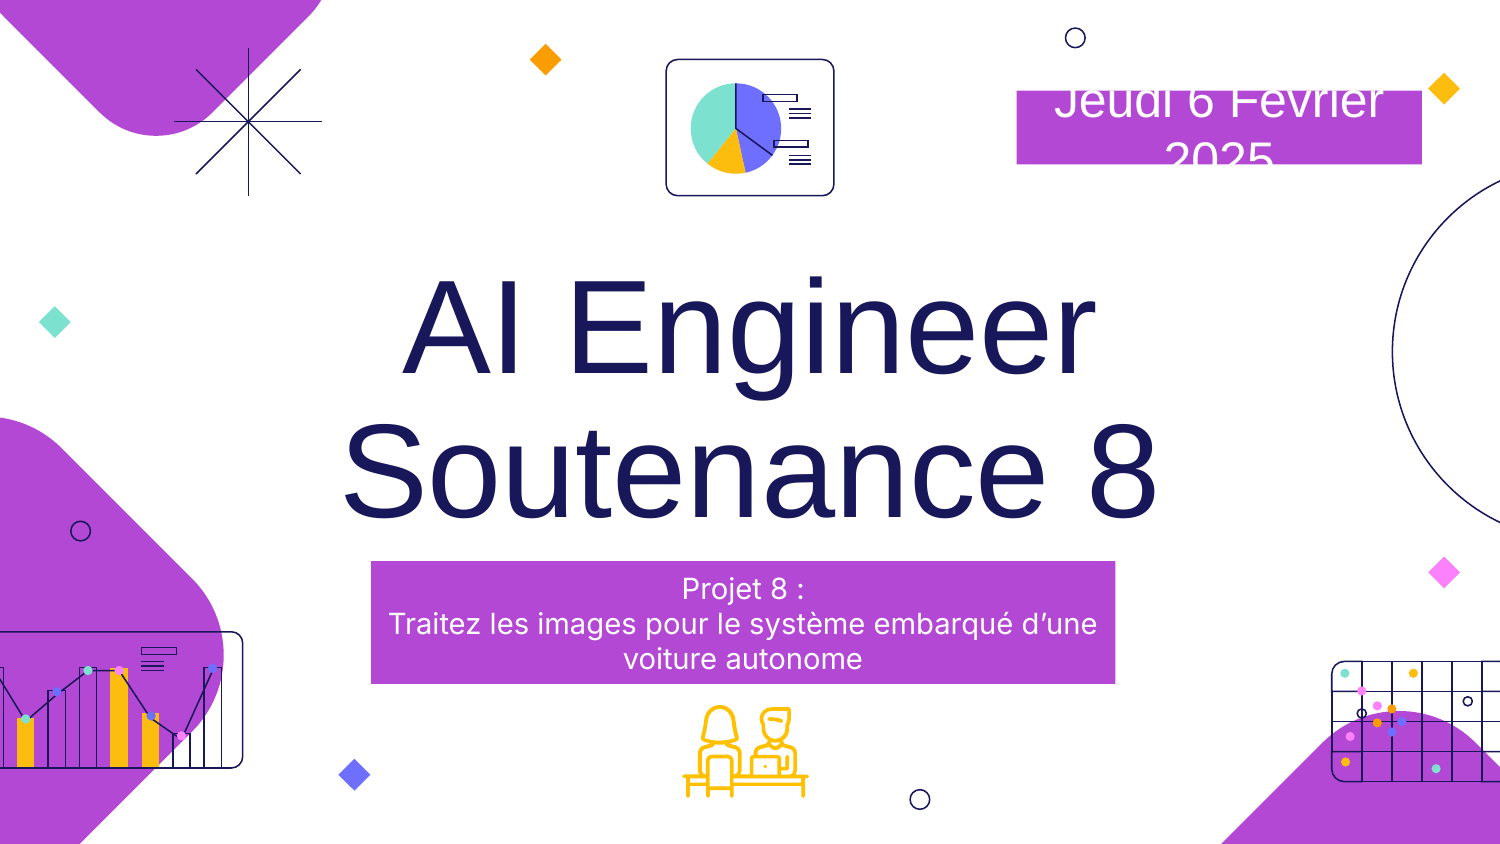

Jeudi 6 Février 2025
# AI Engineer
Soutenance 8
Projet 8 :
Traitez les images pour le système embarqué d’une voiture autonome